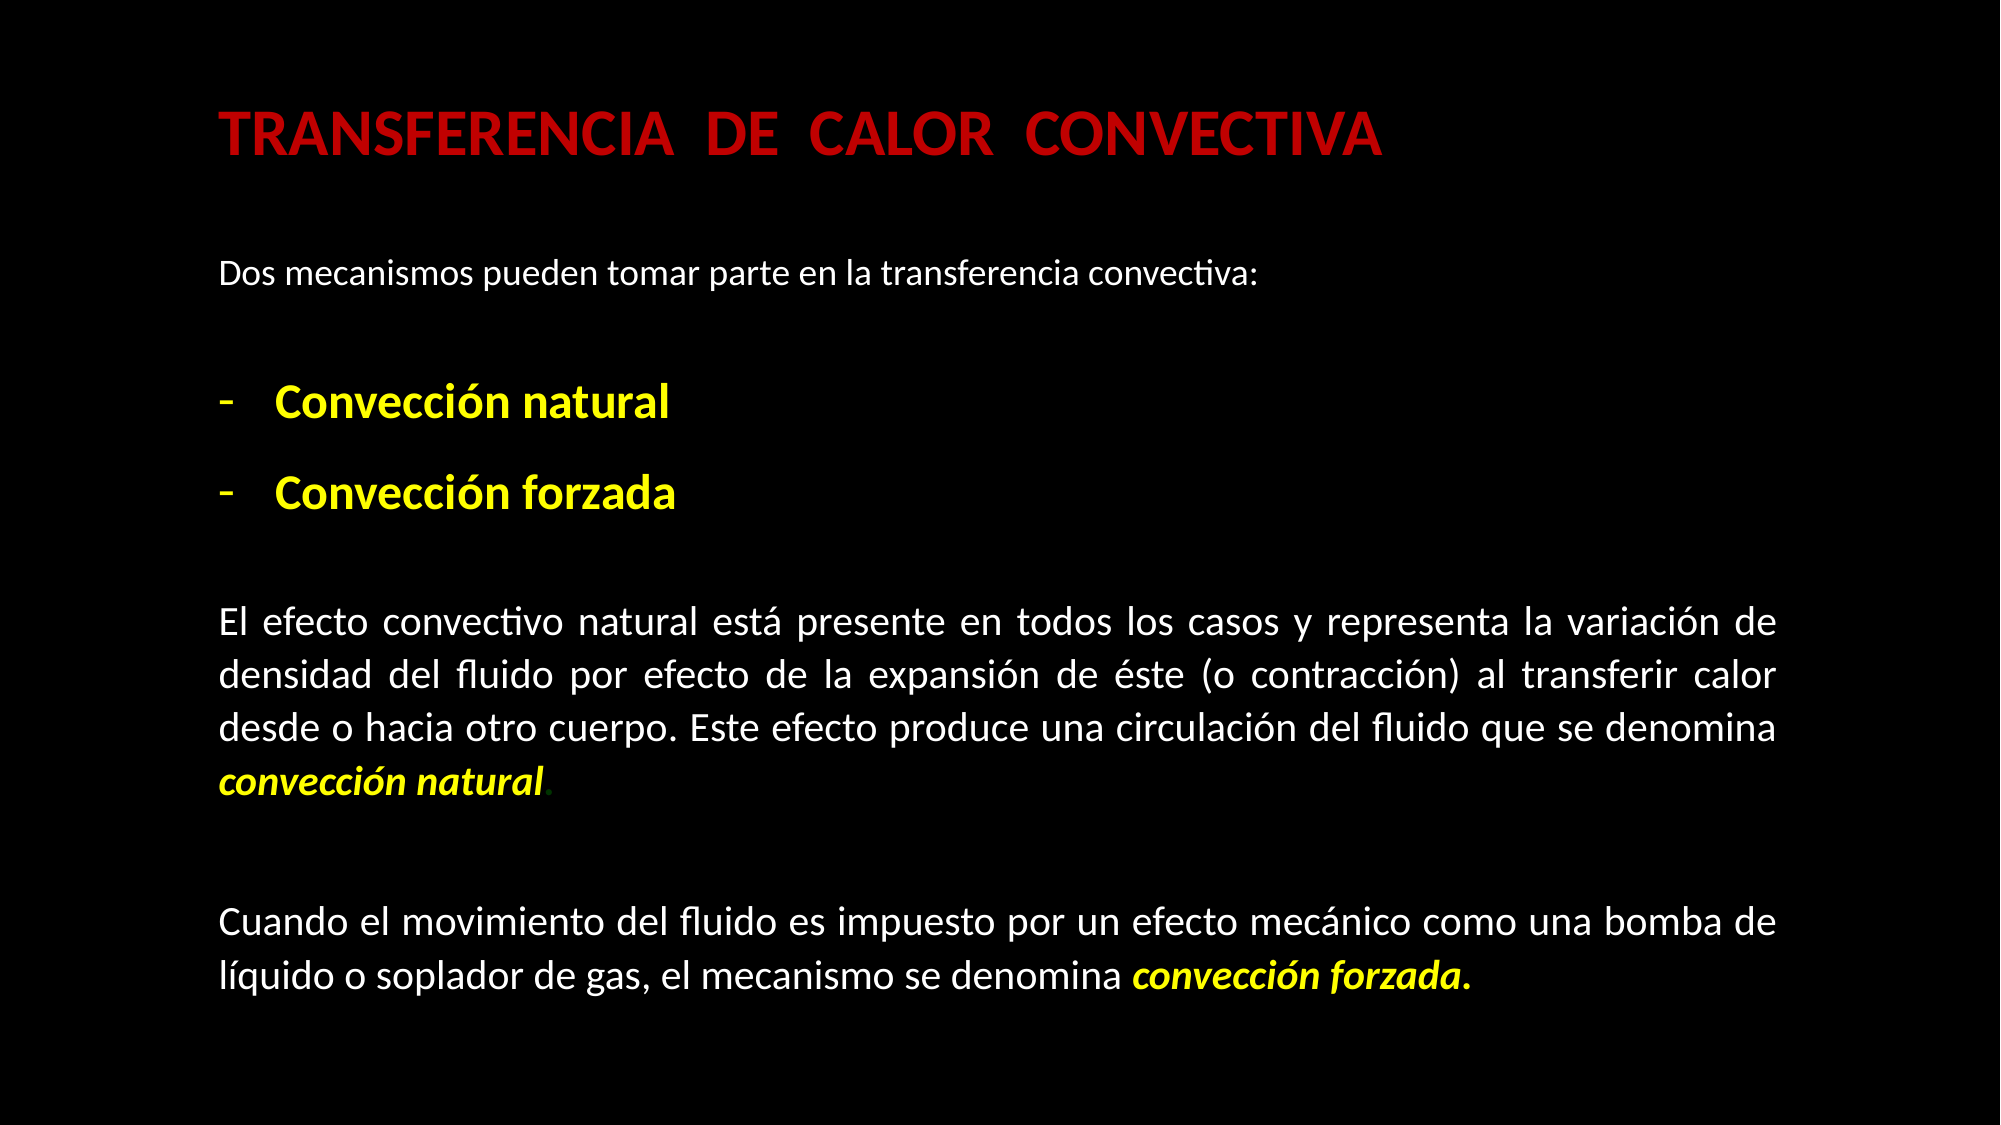

TRANSFERENCIA  DE  CALOR  CONVECTIVA

Dos mecanismos pueden tomar parte en la transferencia convectiva:

Convección natural

Convección forzada

El efecto convectivo natural está presente en todos los casos y representa la variación de densidad del fluido por efecto de la expansión de éste (o contracción) al transferir calor desde o hacia otro cuerpo. Este efecto produce una circulación del fluido que se denomina convección natural.

Cuando el movimiento del fluido es impuesto por un efecto mecánico como una bomba de líquido o soplador de gas, el mecanismo se denomina convección forzada.